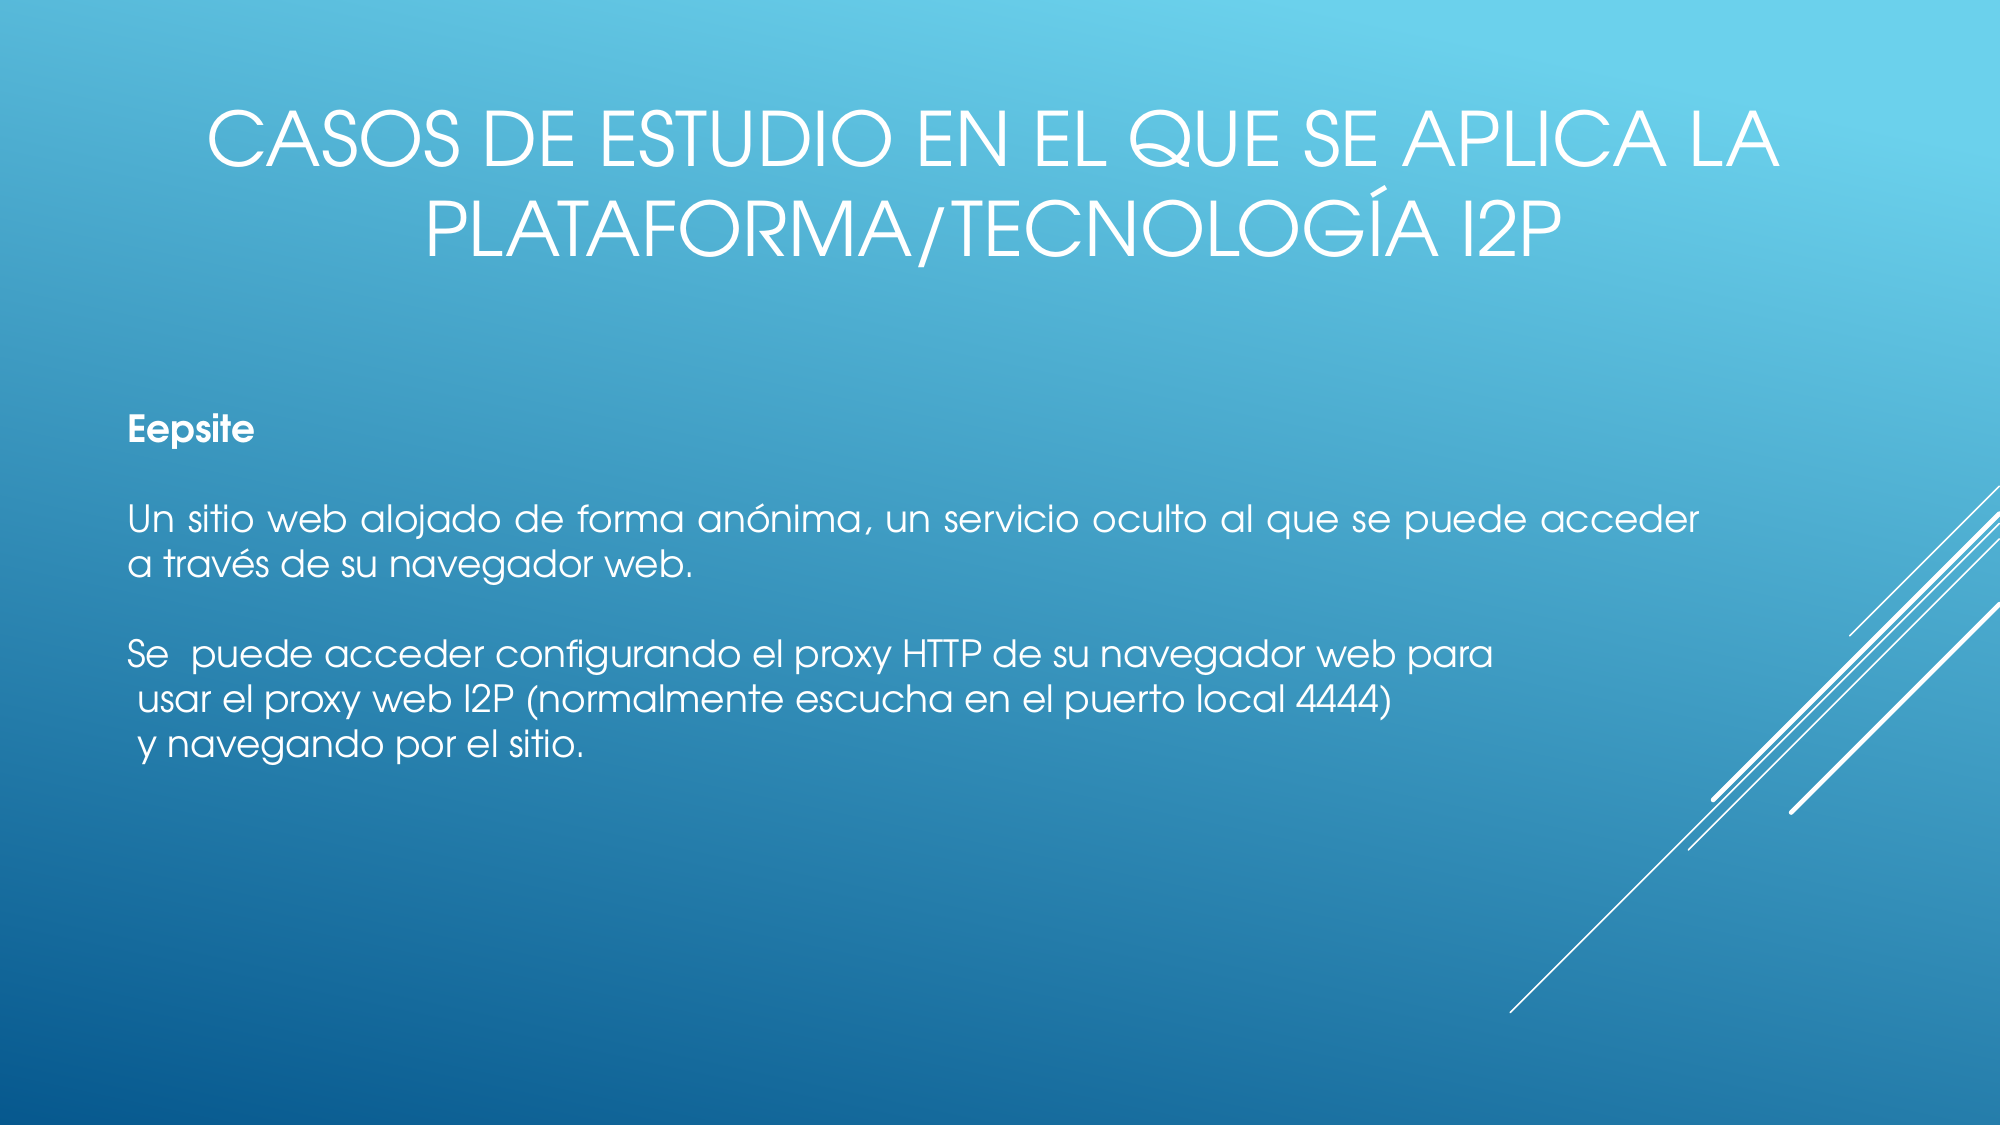

# Casos de estudio en el que se aplica la plataforma/tecnología I2P
Eepsite

Un sitio web alojado de forma anónima, un servicio oculto al que se puede acceder a través de su navegador web.

Se  puede acceder configurando el proxy HTTP de su navegador web para
 usar el proxy web I2P (normalmente escucha en el puerto local 4444)
 y navegando por el sitio.